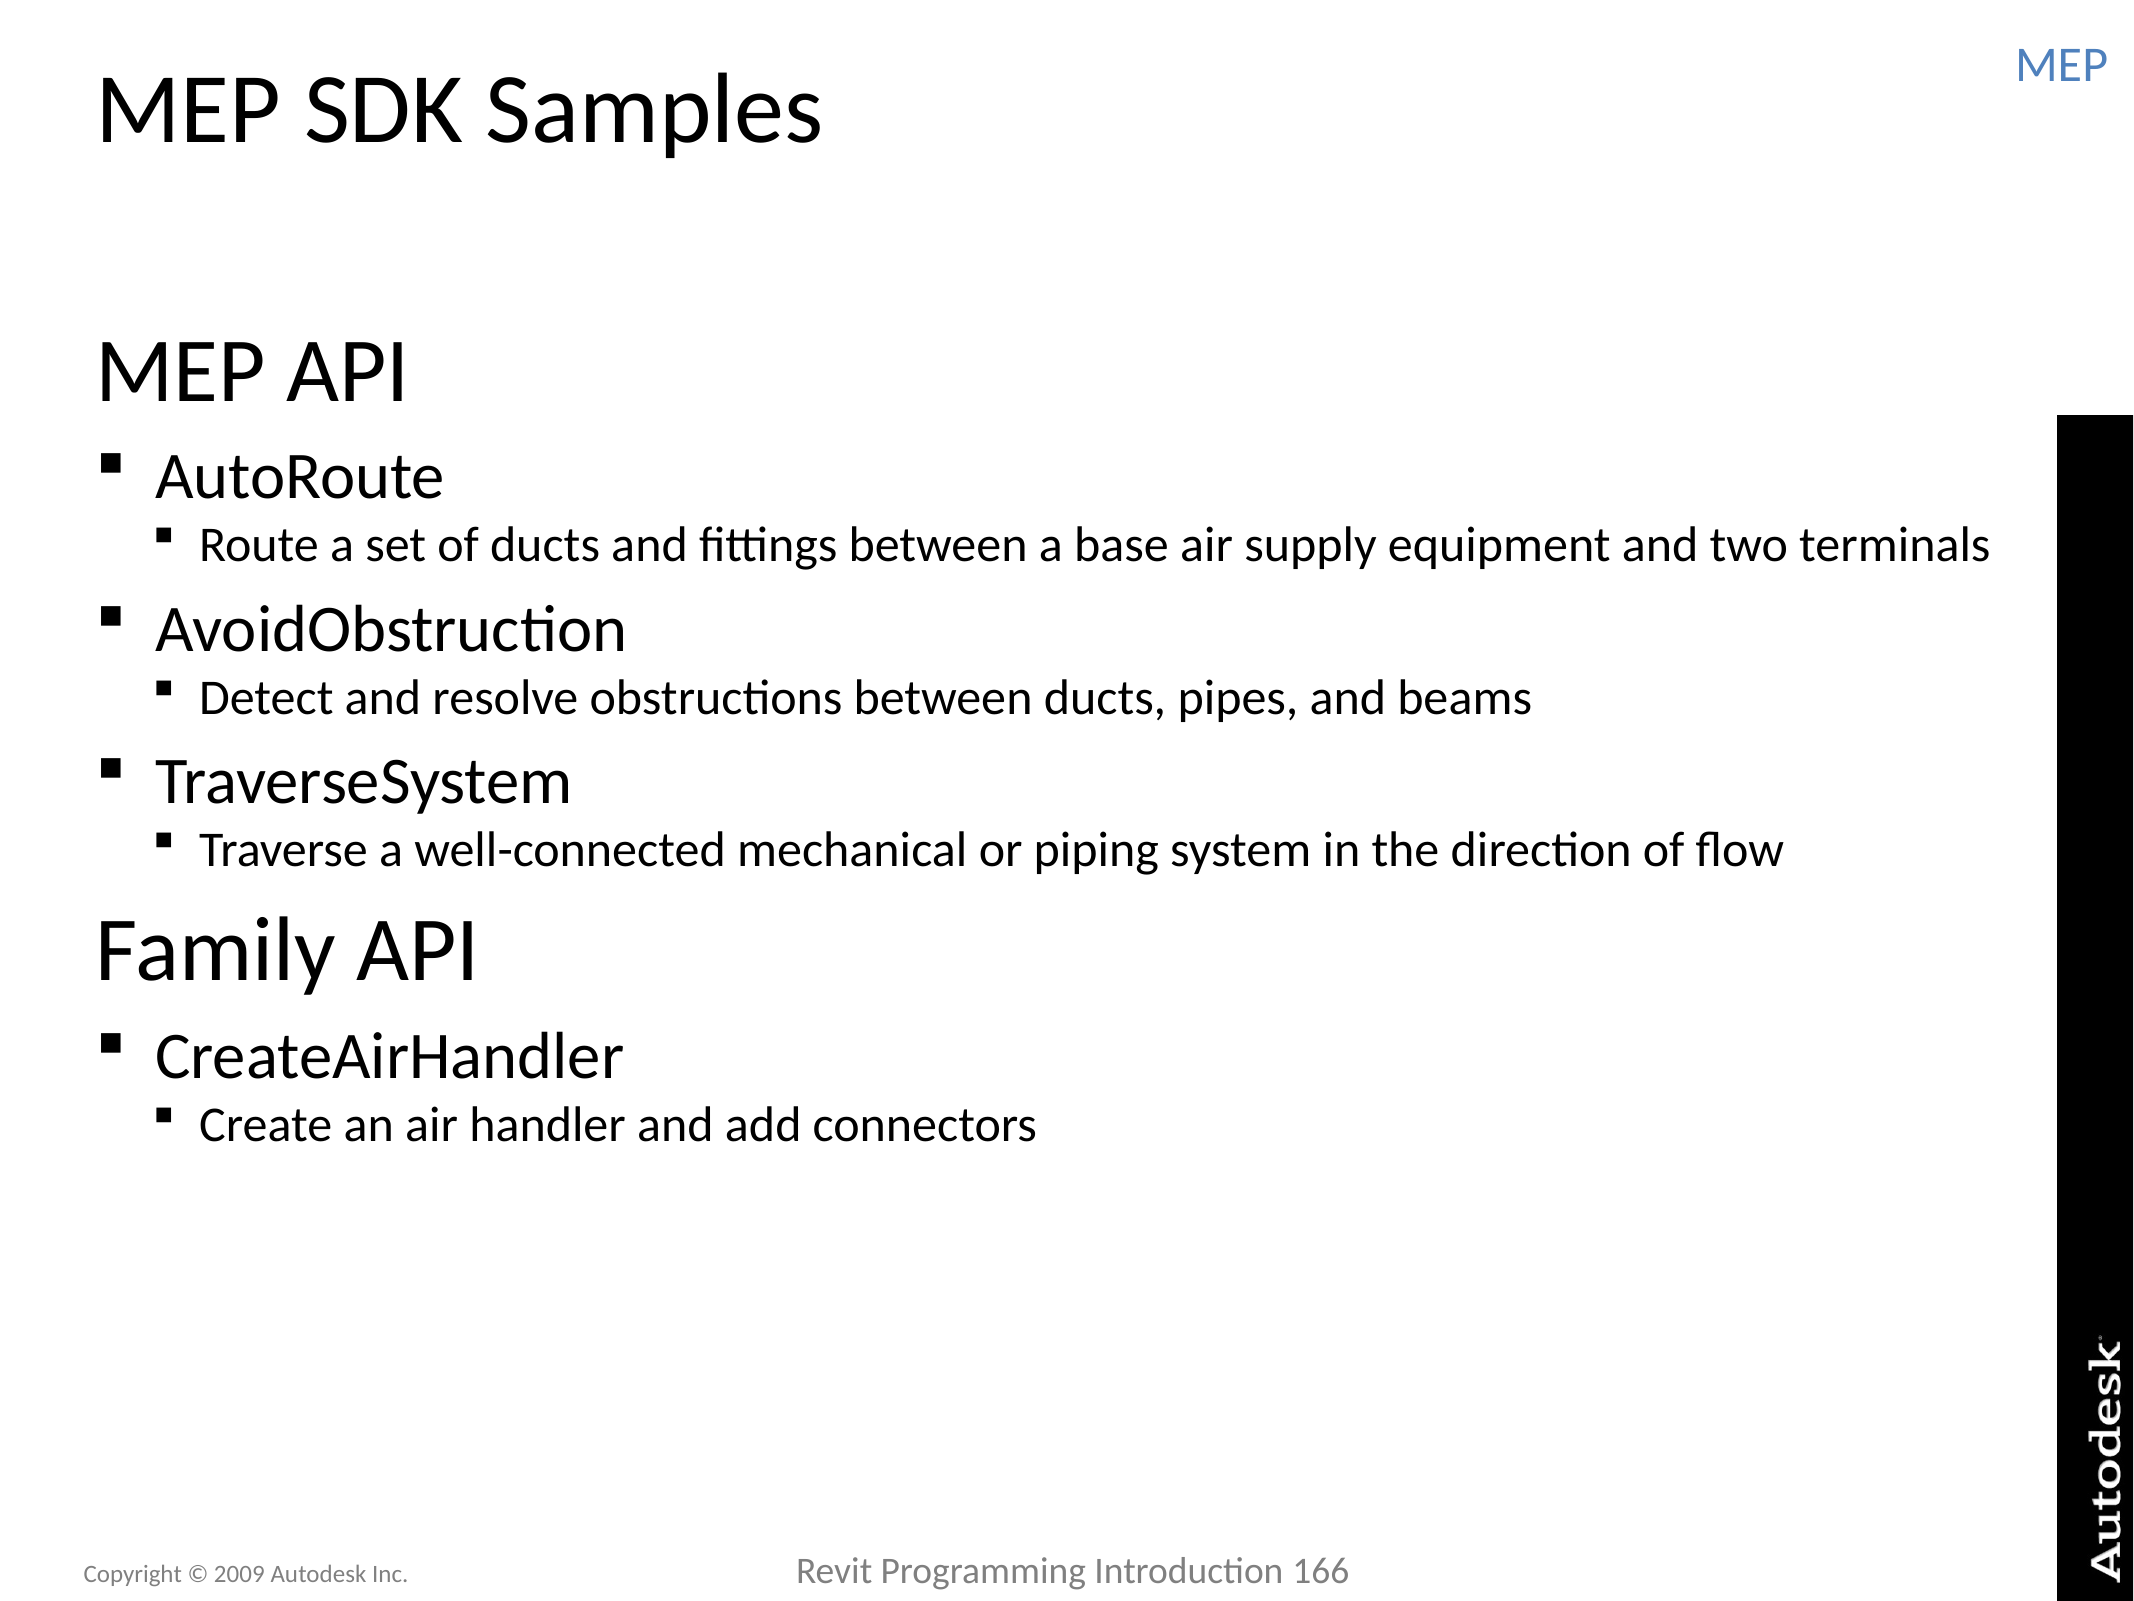

# MEP SDK Samples
MEP
MEP API
AutoRoute
Route a set of ducts and fittings between a base air supply equipment and two terminals
AvoidObstruction
Detect and resolve obstructions between ducts, pipes, and beams
TraverseSystem
Traverse a well-connected mechanical or piping system in the direction of flow
Family API
CreateAirHandler
Create an air handler and add connectors